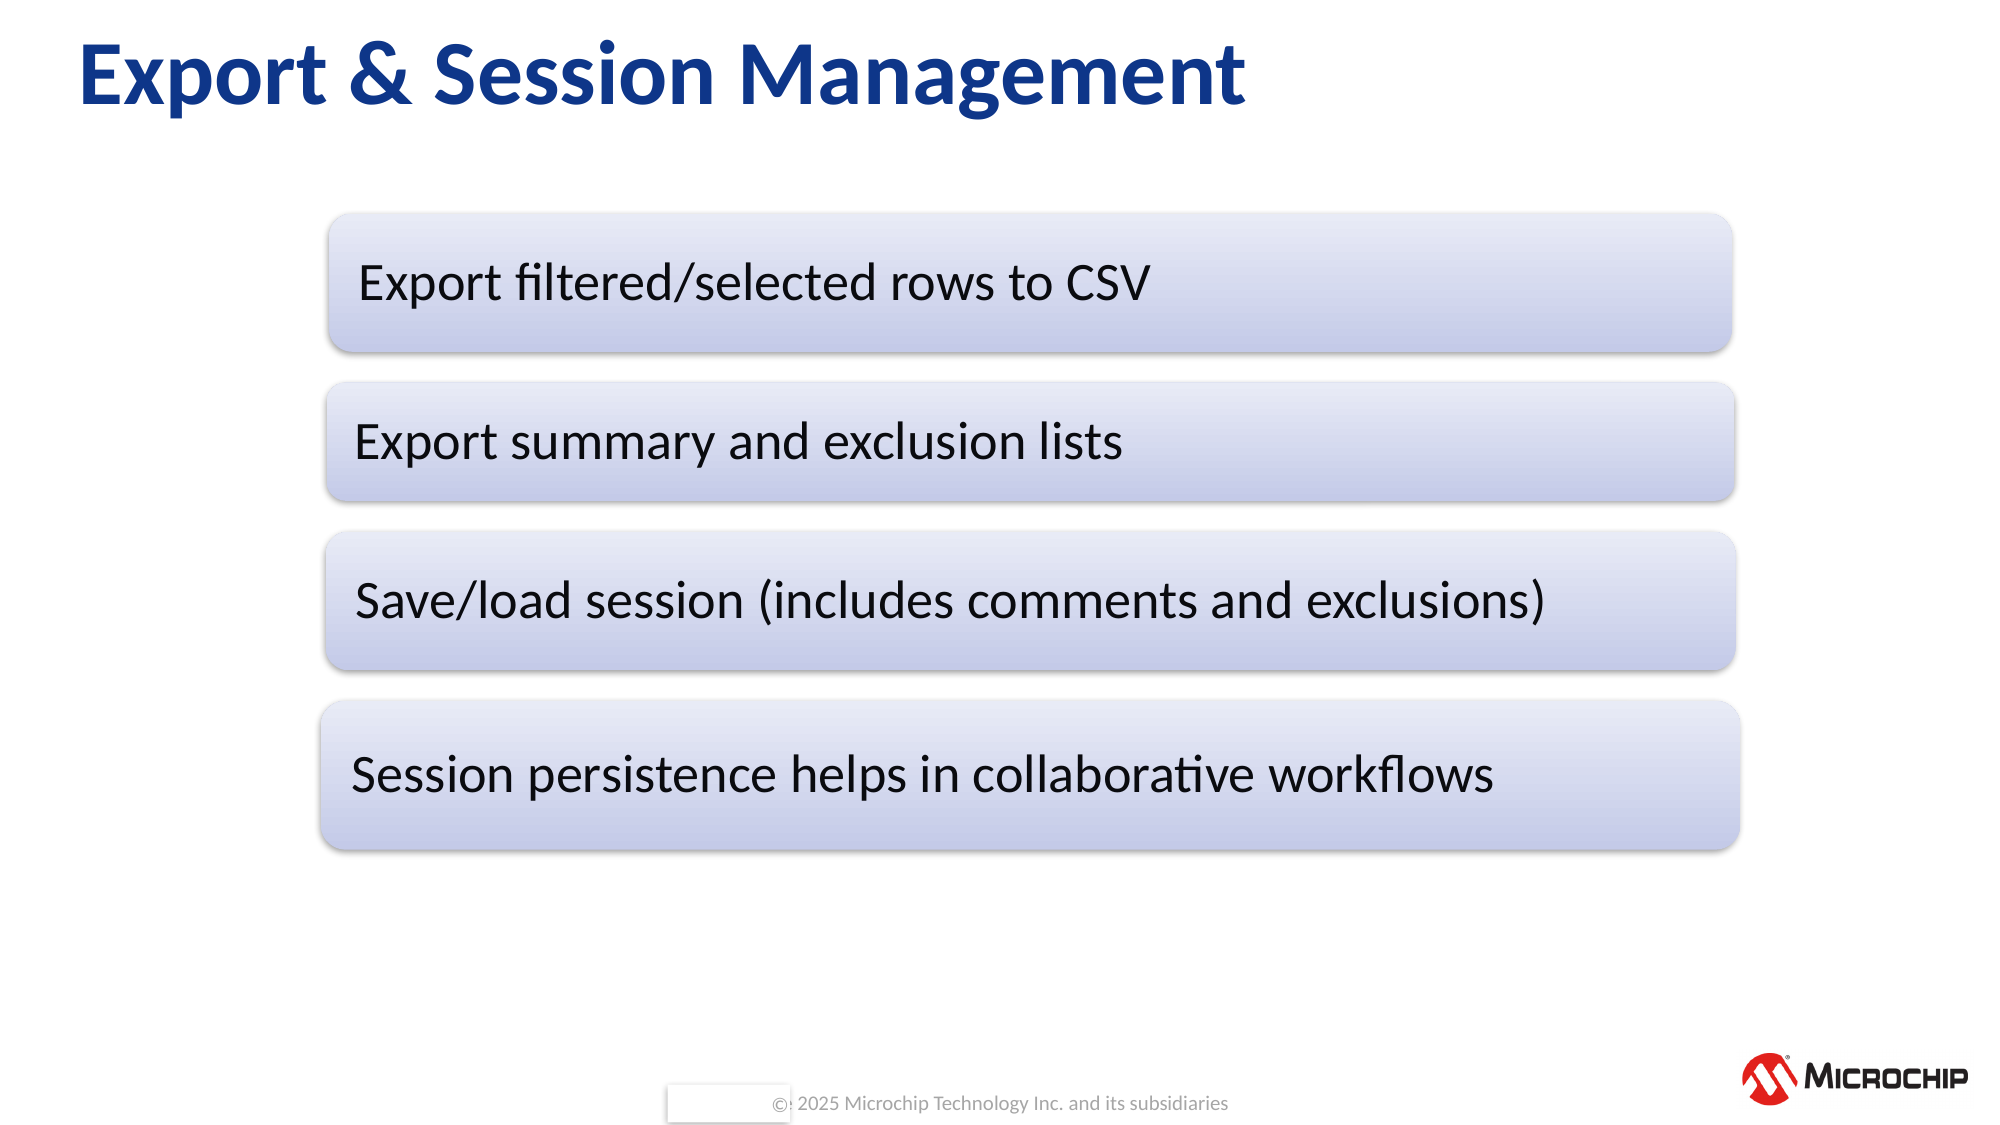

# Export & Session Management
Export filtered/selected rows to CSV
Export summary and exclusion lists
Save/load session (includes comments and exclusions)
Session persistence helps in collaborative workflows